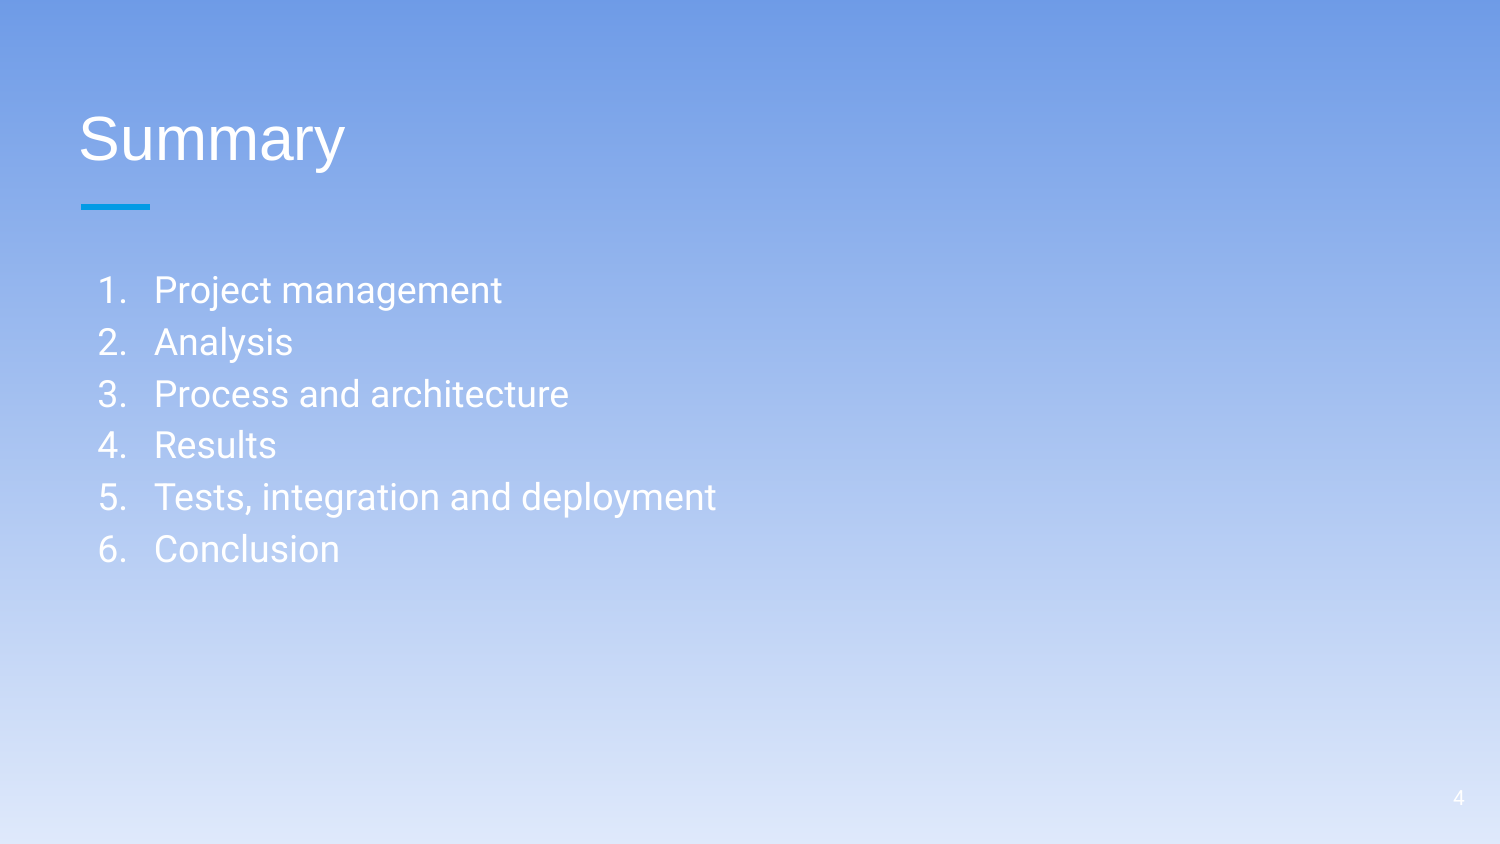

# Summary
Project management
Analysis
Process and architecture
Results
Tests, integration and deployment
Conclusion
4